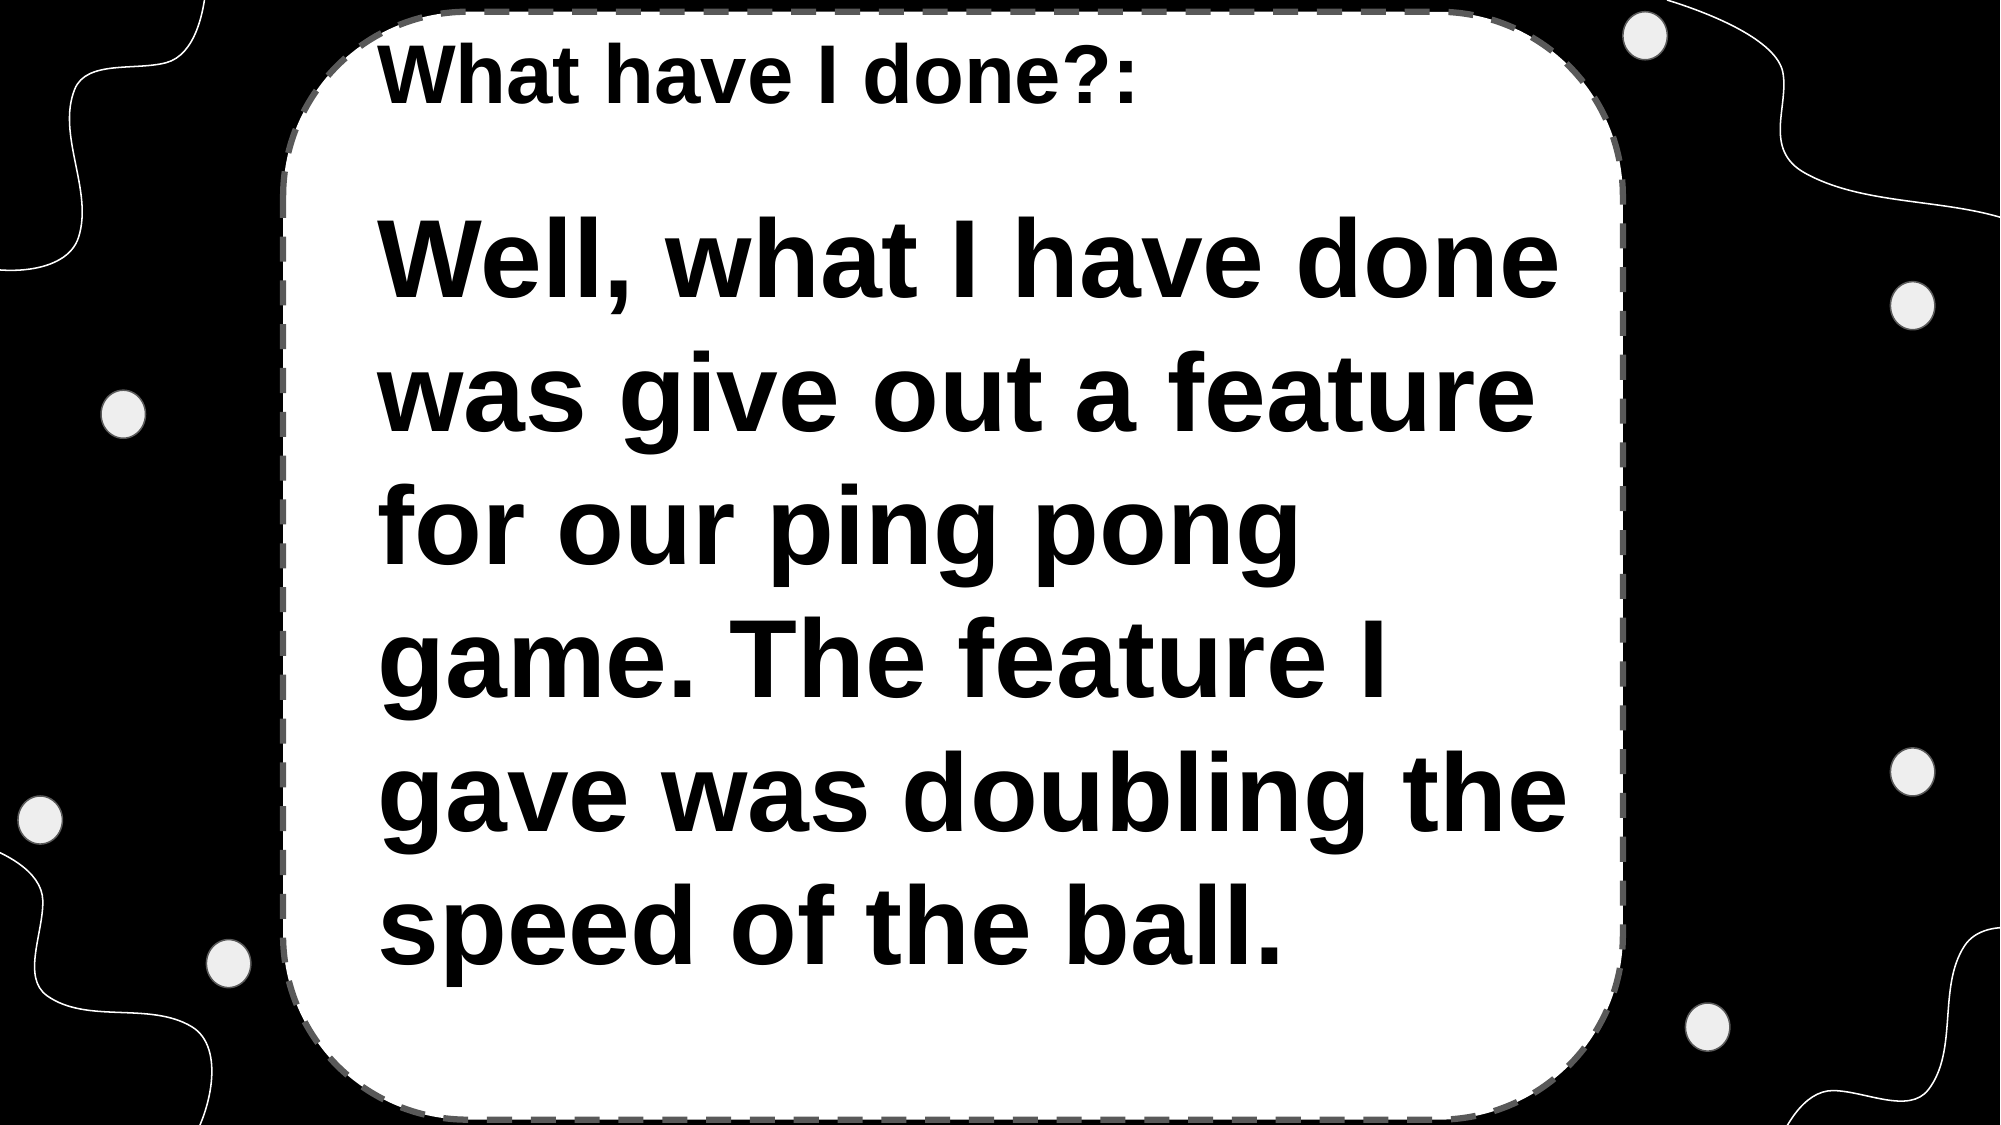

What have I done?:

Well, what I have done was give out a feature for our ping pong game. The feature I gave was doubling the speed of the ball.